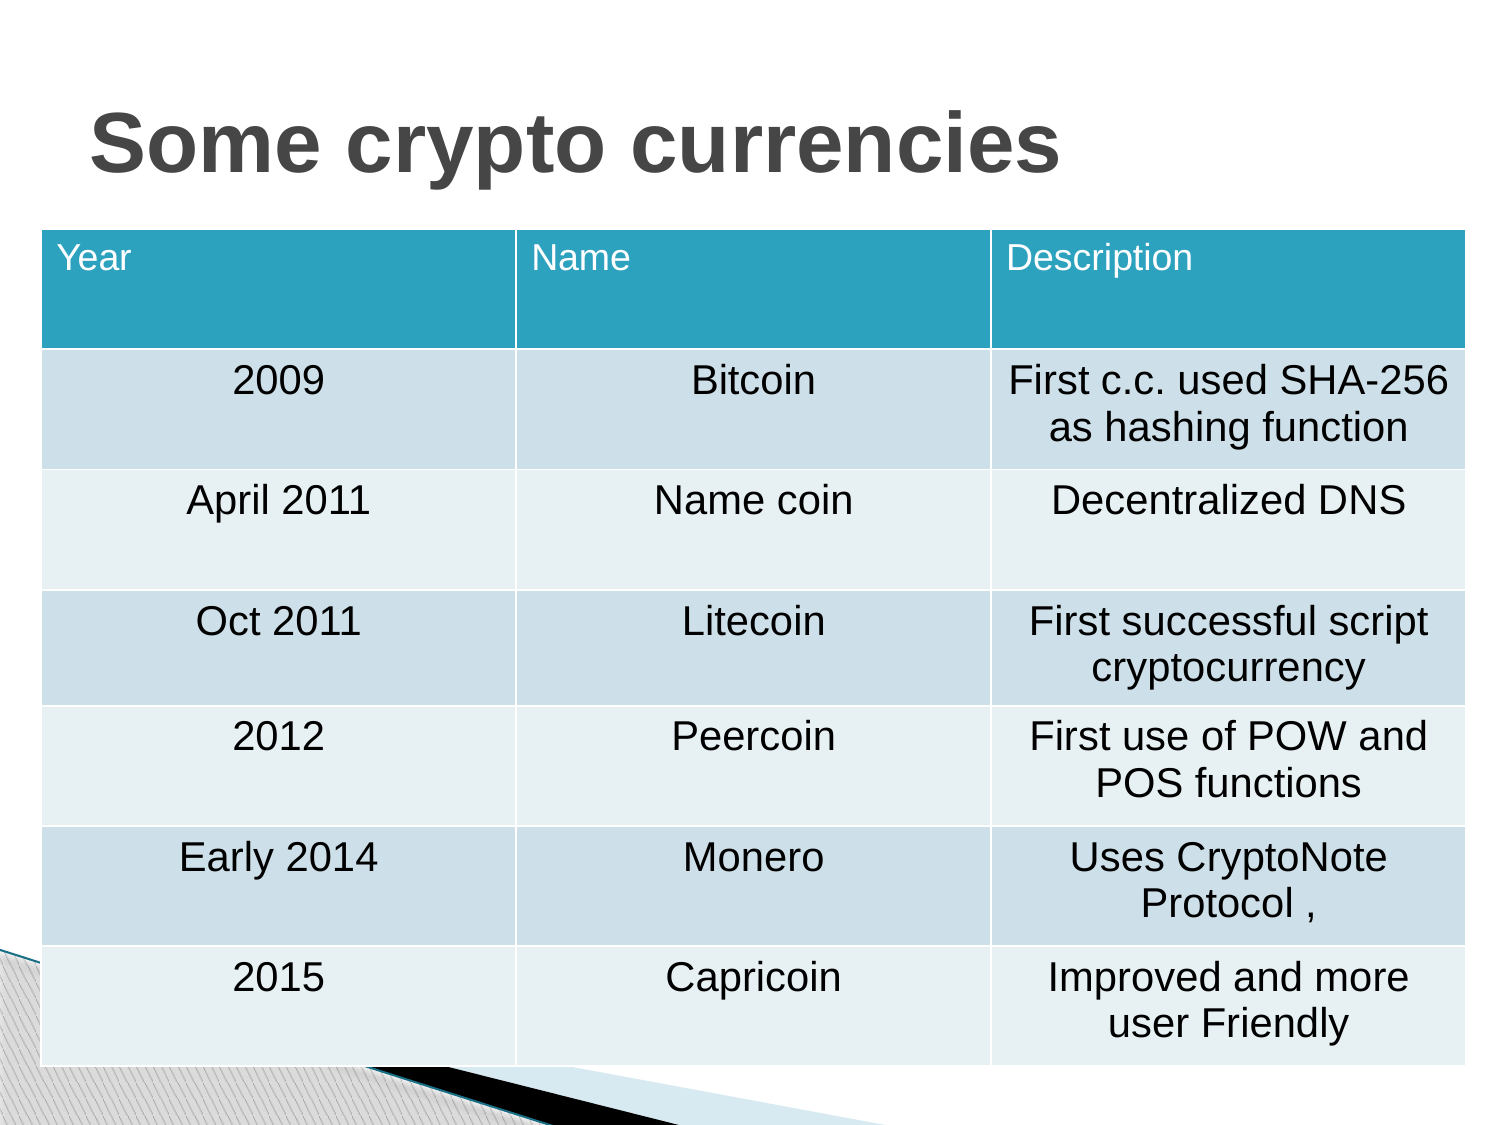

# Some crypto currencies
| Year | Name | Description |
| --- | --- | --- |
| 2009 | Bitcoin | First c.c. used SHA-256 as hashing function |
| April 2011 | Name coin | Decentralized DNS |
| Oct 2011 | Litecoin | First successful script cryptocurrency |
| 2012 | Peercoin | First use of POW and POS functions |
| Early 2014 | Monero | Uses CryptoNote Protocol , |
| 2015 | Capricoin | Improved and more user Friendly |